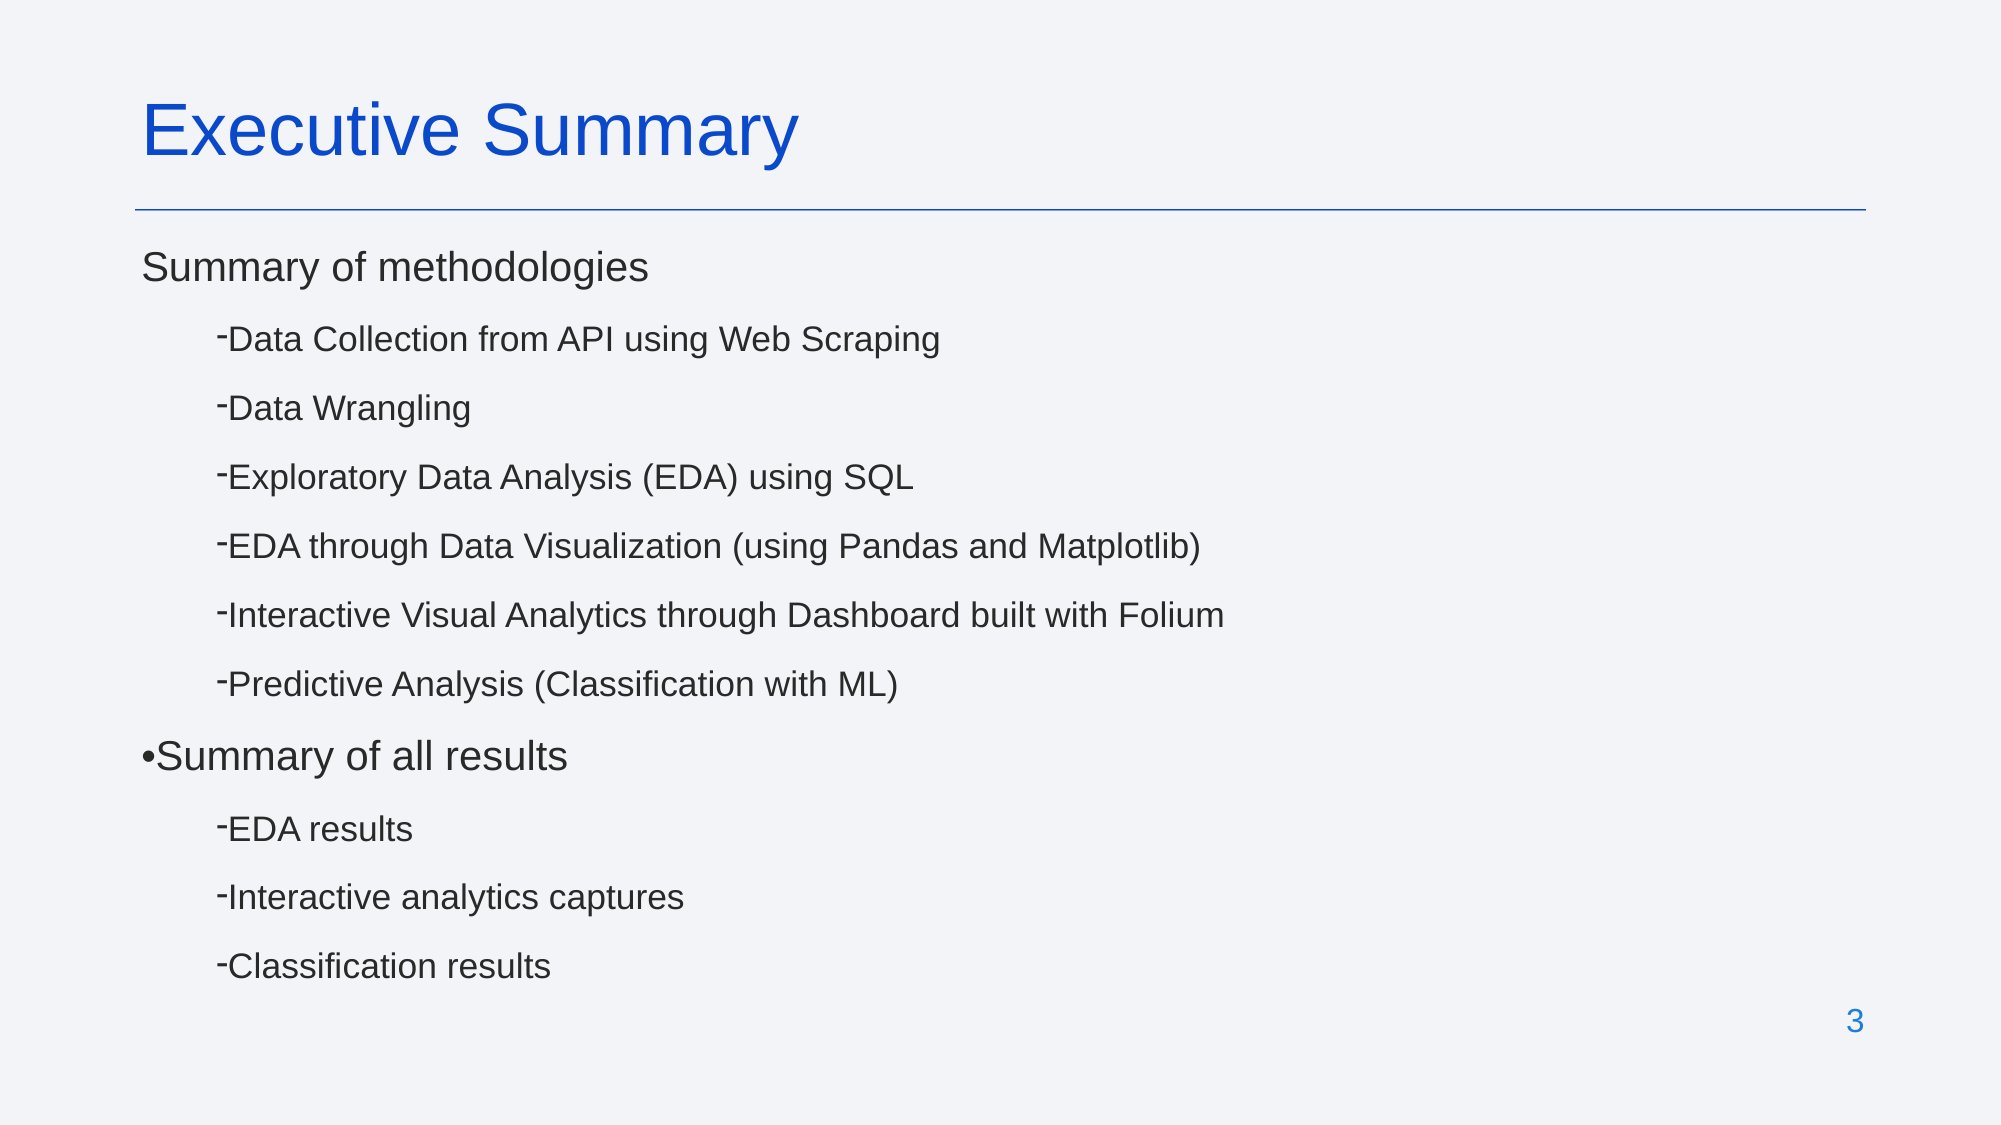

Executive Summary
Summary of methodologies
Data Collection from API using Web Scraping
Data Wrangling
Exploratory Data Analysis (EDA) using SQL
EDA through Data Visualization (using Pandas and Matplotlib)
Interactive Visual Analytics through Dashboard built with Folium
Predictive Analysis (Classification with ML)
Summary of all results
EDA results
Interactive analytics captures
Classification results
3